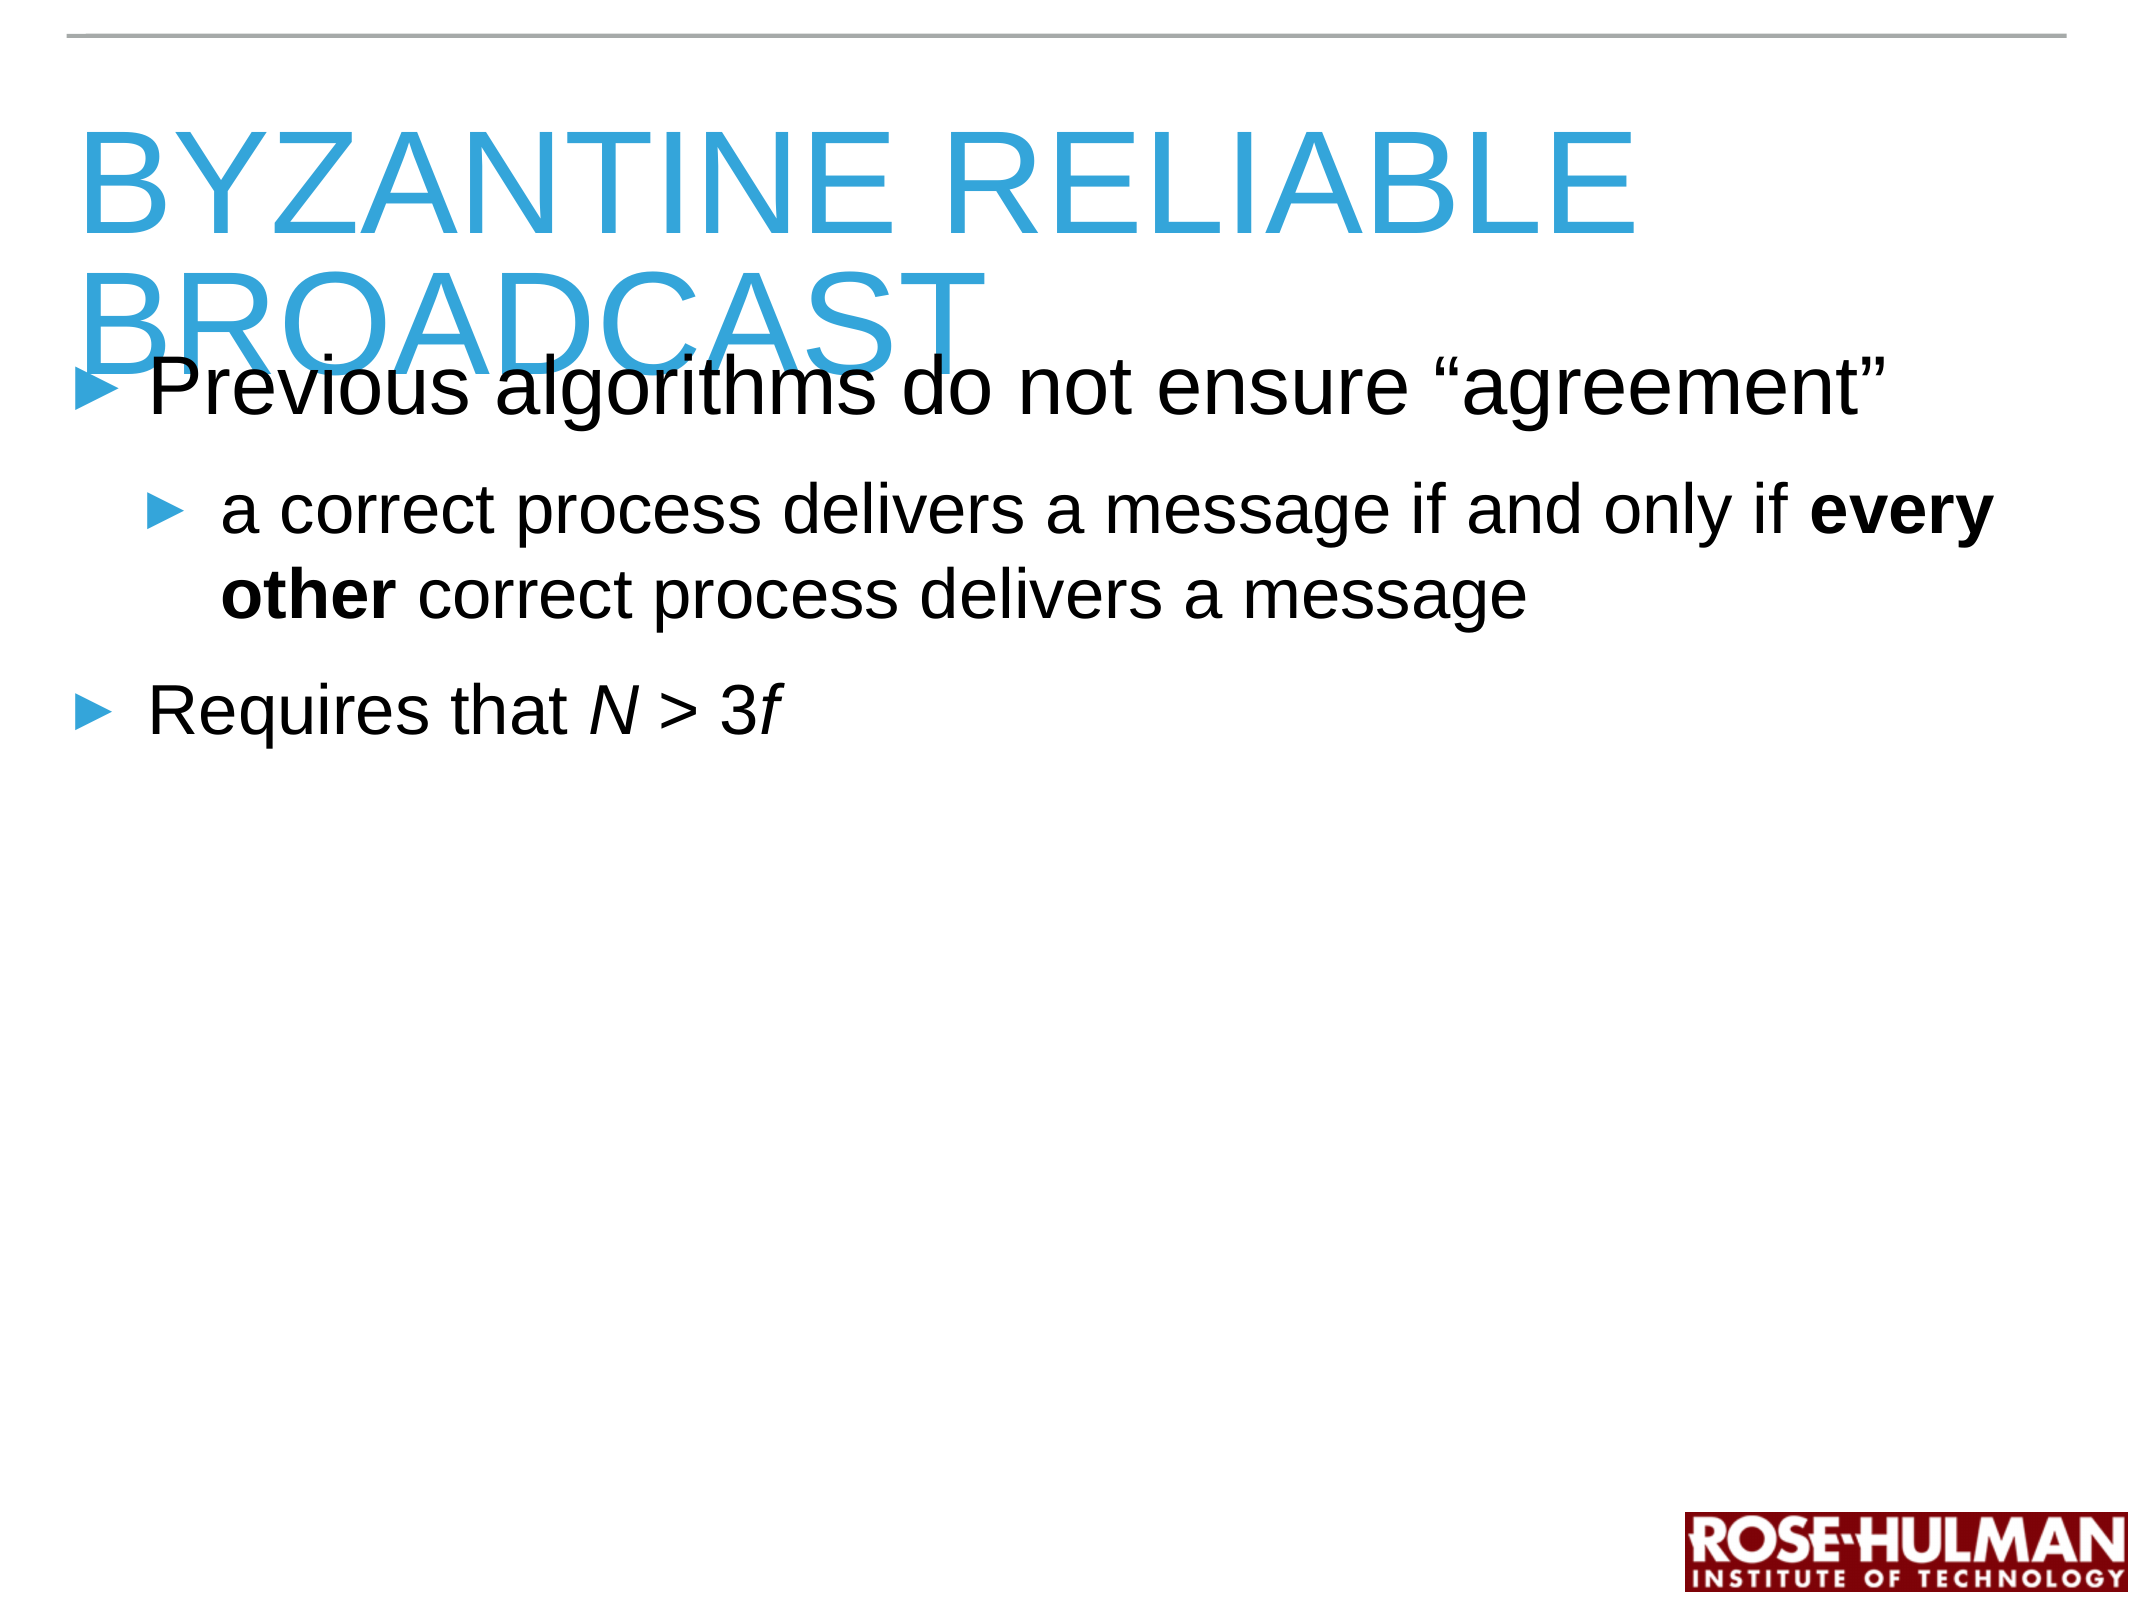

# byzantine reliable broadcast
Previous algorithms do not ensure “agreement”
a correct process delivers a message if and only if every other correct process delivers a message
Requires that N > 3f
103